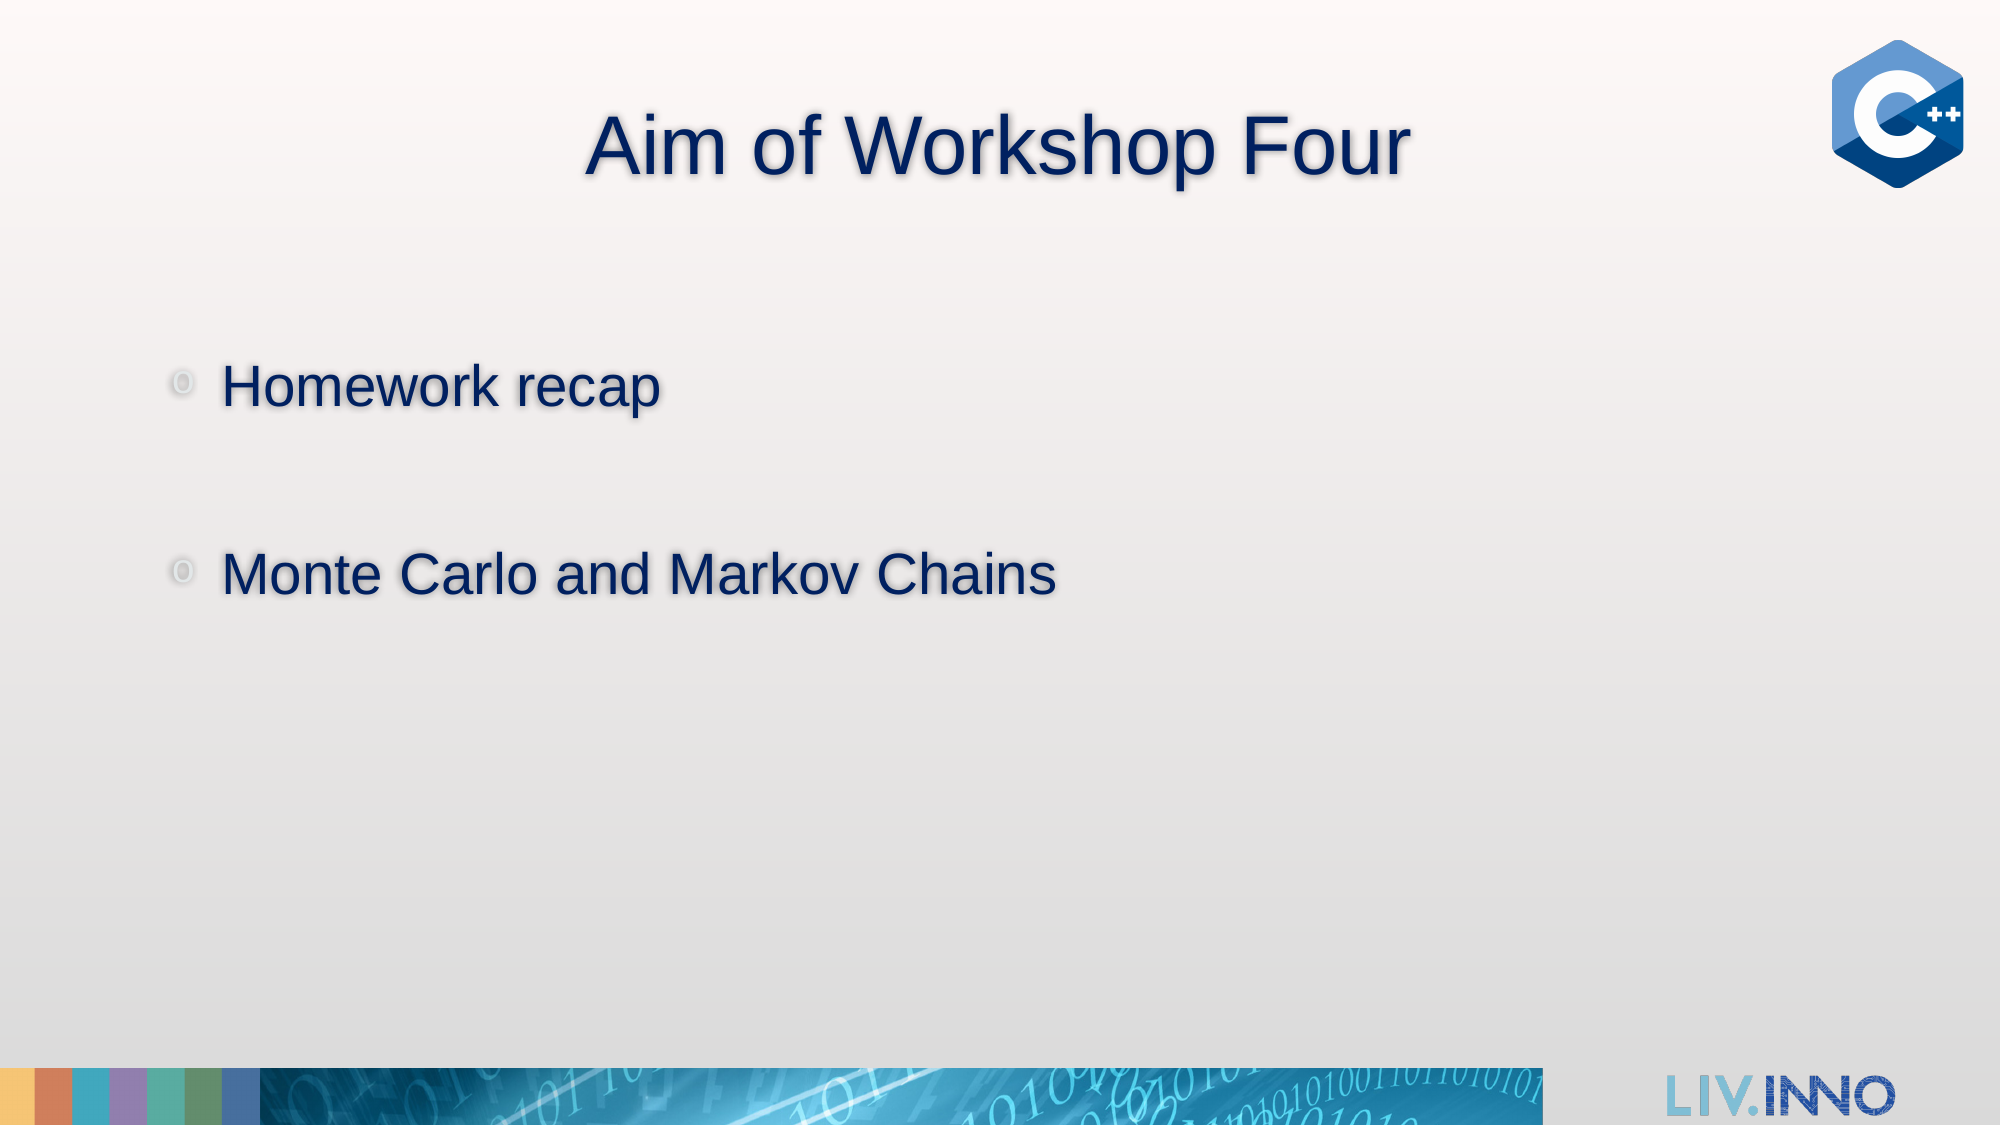

# Aim of Workshop Four
Homework recap

Monte Carlo and Markov Chains